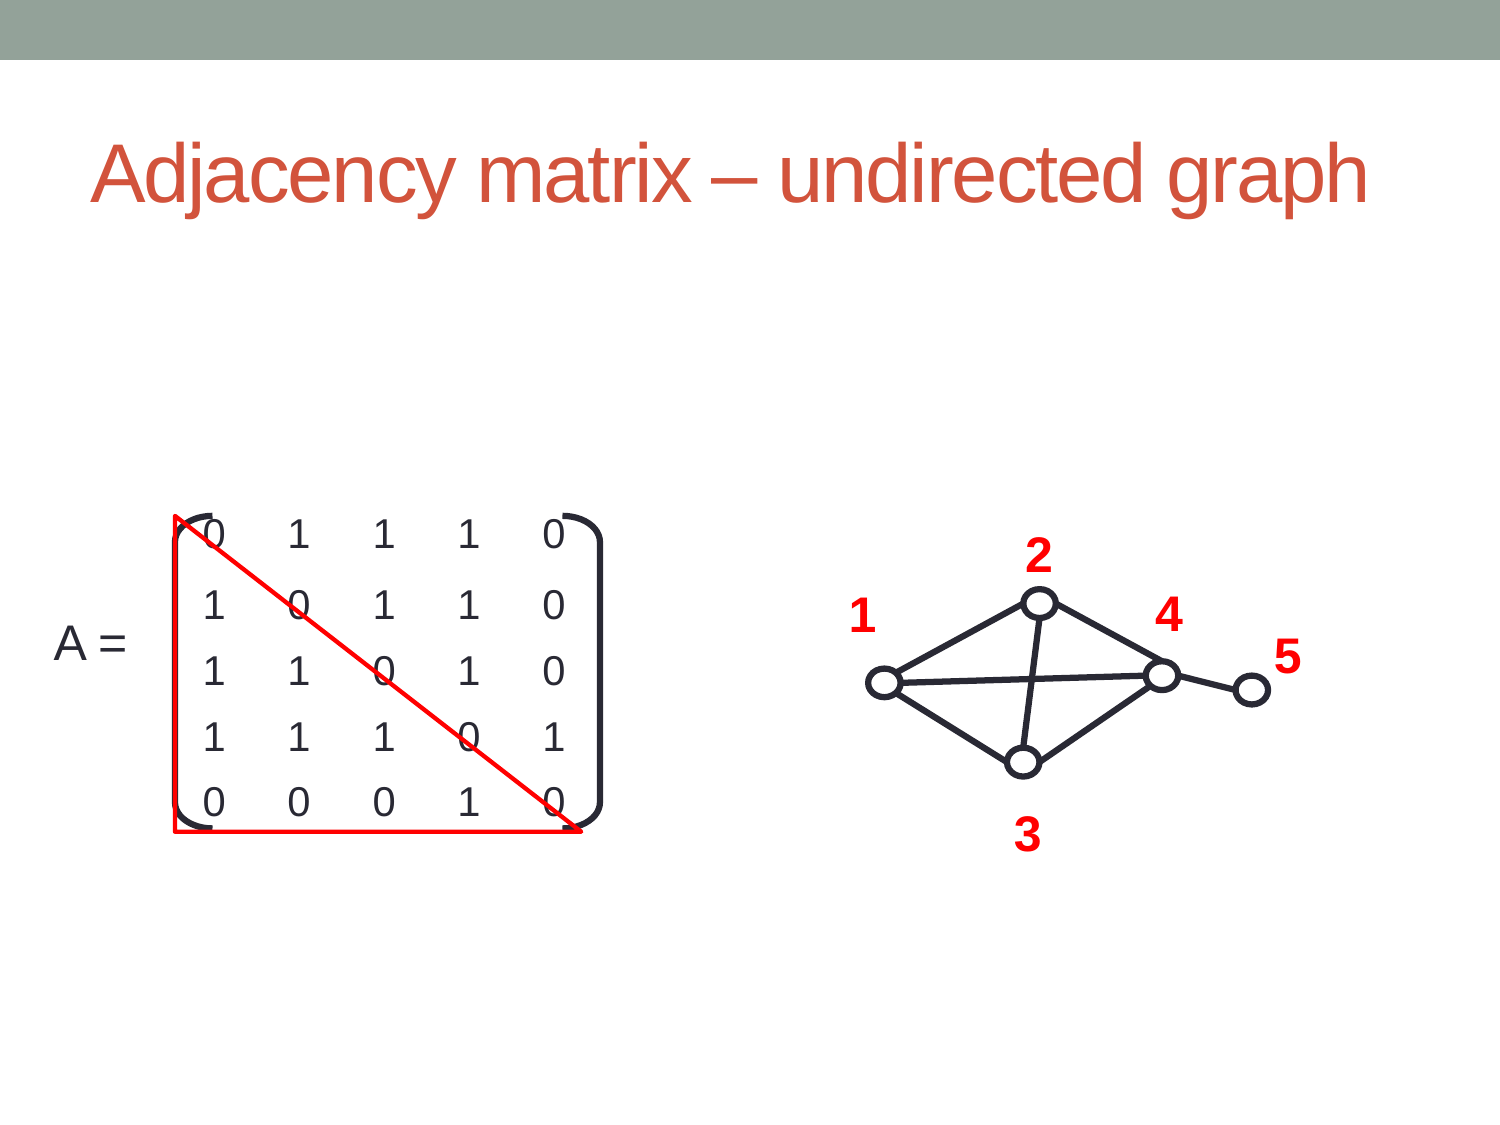

# Adjacency matrix – undirected graph
| 0 | 1 | 1 | 1 | 0 |
| --- | --- | --- | --- | --- |
| 1 | 0 | 1 | 1 | 0 |
| 1 | 1 | 0 | 1 | 0 |
| 1 | 1 | 1 | 0 | 1 |
| 0 | 0 | 0 | 1 | 0 |
2

4
1

A =
5

3